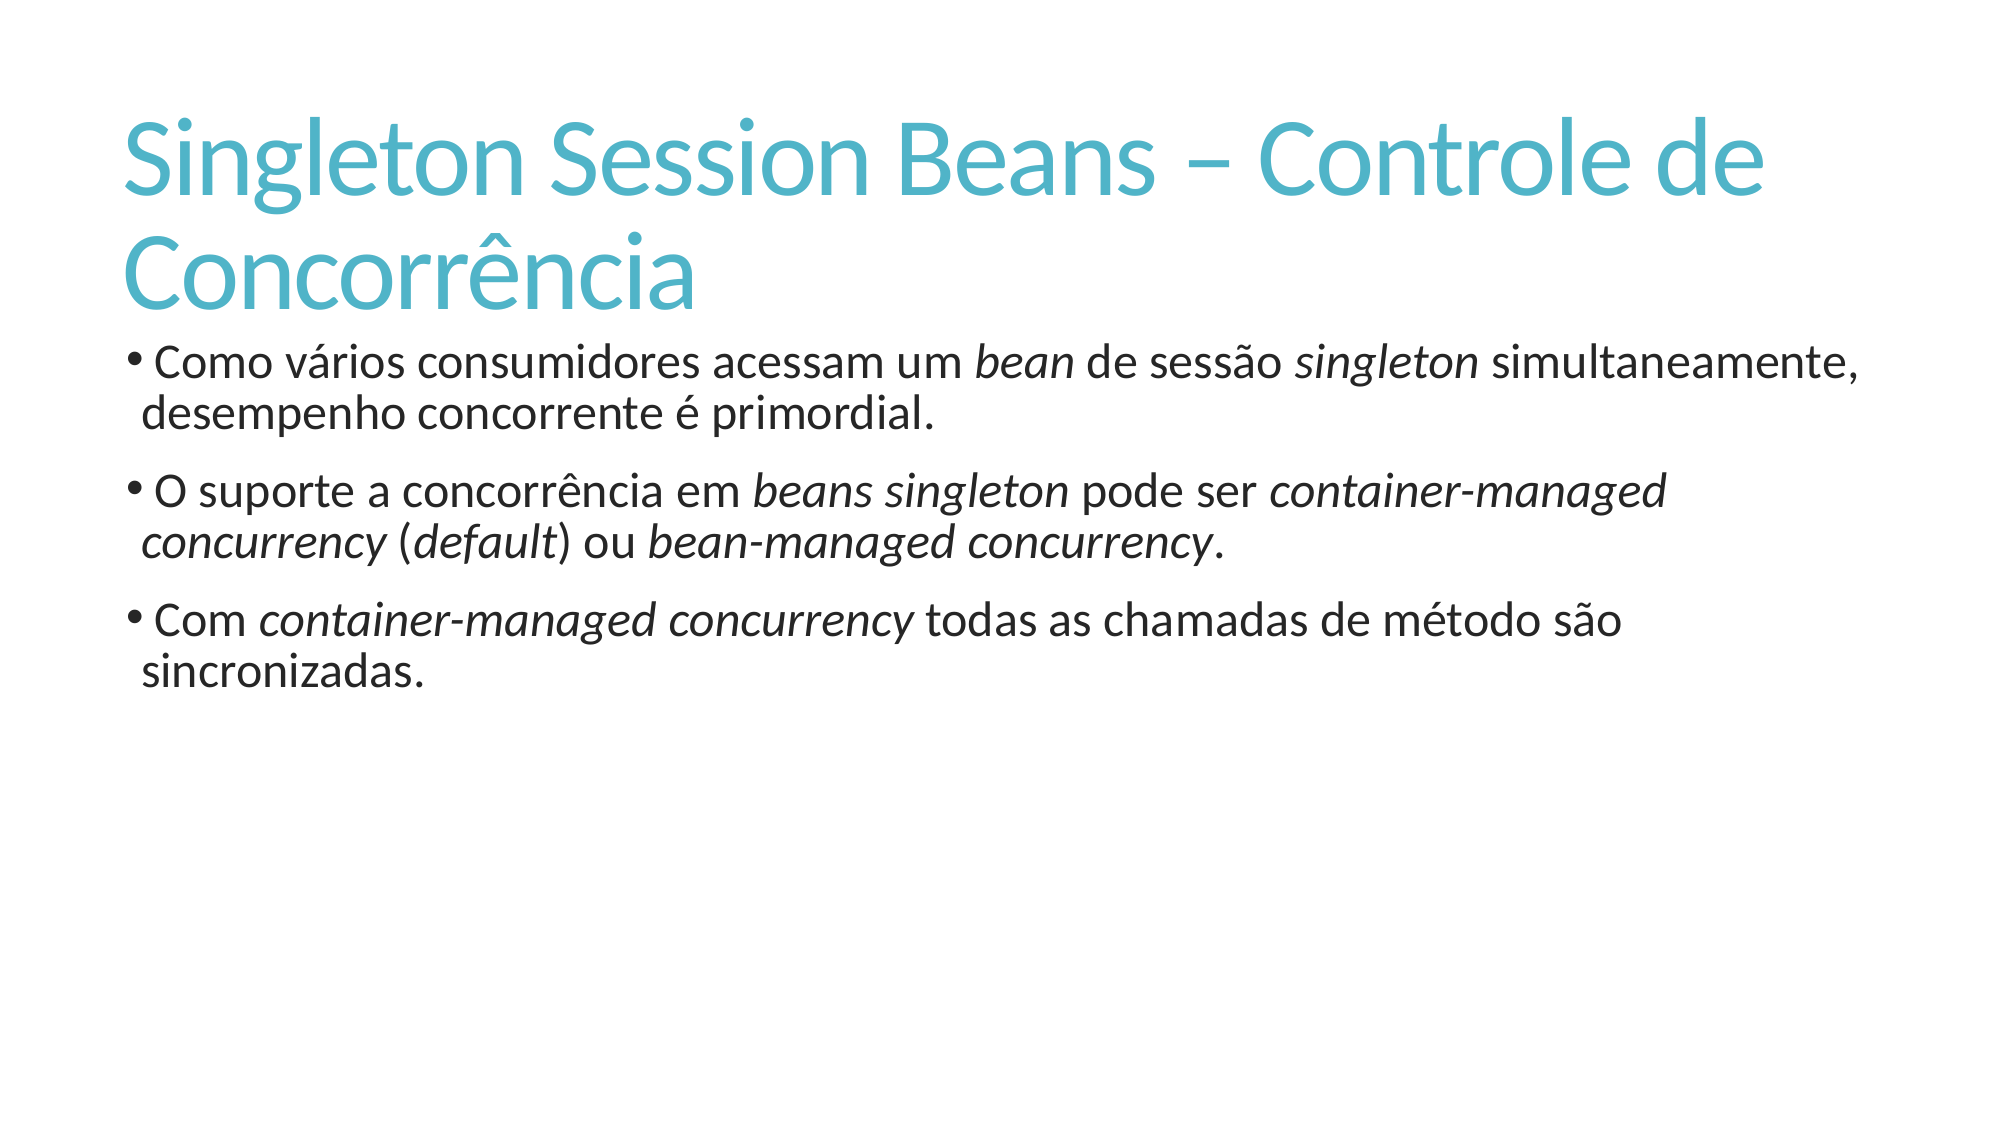

# Singleton Session Beans – Controle de Concorrência
 Como vários consumidores acessam um bean de sessão singleton simultaneamente, desempenho concorrente é primordial.
 O suporte a concorrência em beans singleton pode ser container-managed concurrency (default) ou bean-managed concurrency.
 Com container-managed concurrency todas as chamadas de método são sincronizadas.